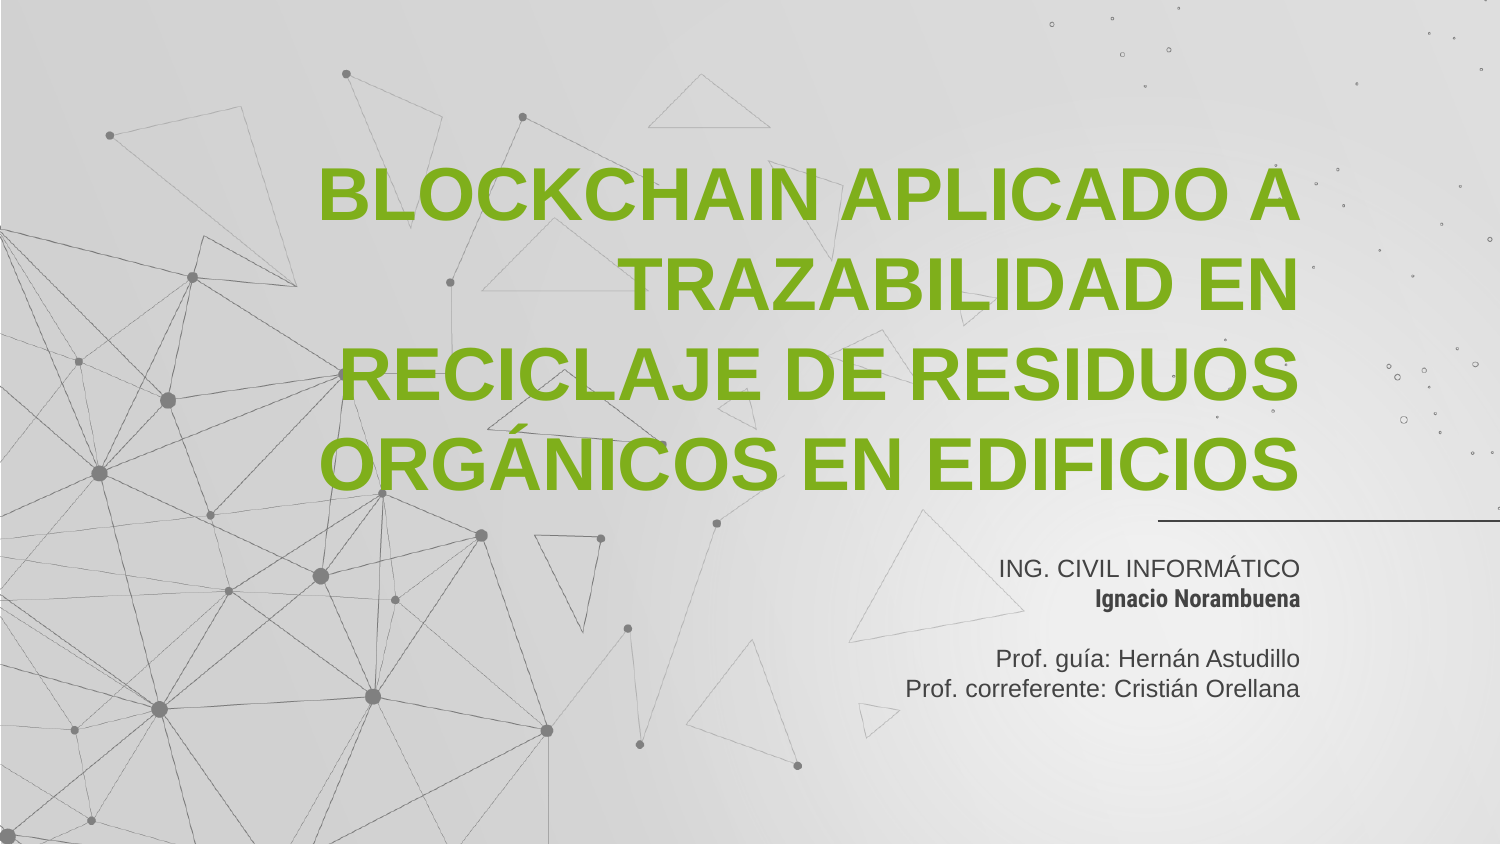

# BLOCKCHAIN APLICADO A TRAZABILIDAD EN RECICLAJE DE RESIDUOS ORGÁNICOS EN EDIFICIOS
ING. CIVIL INFORMÁTICO
Ignacio Norambuena

Prof. guía: Hernán Astudillo
Prof. correferente: Cristián Orellana